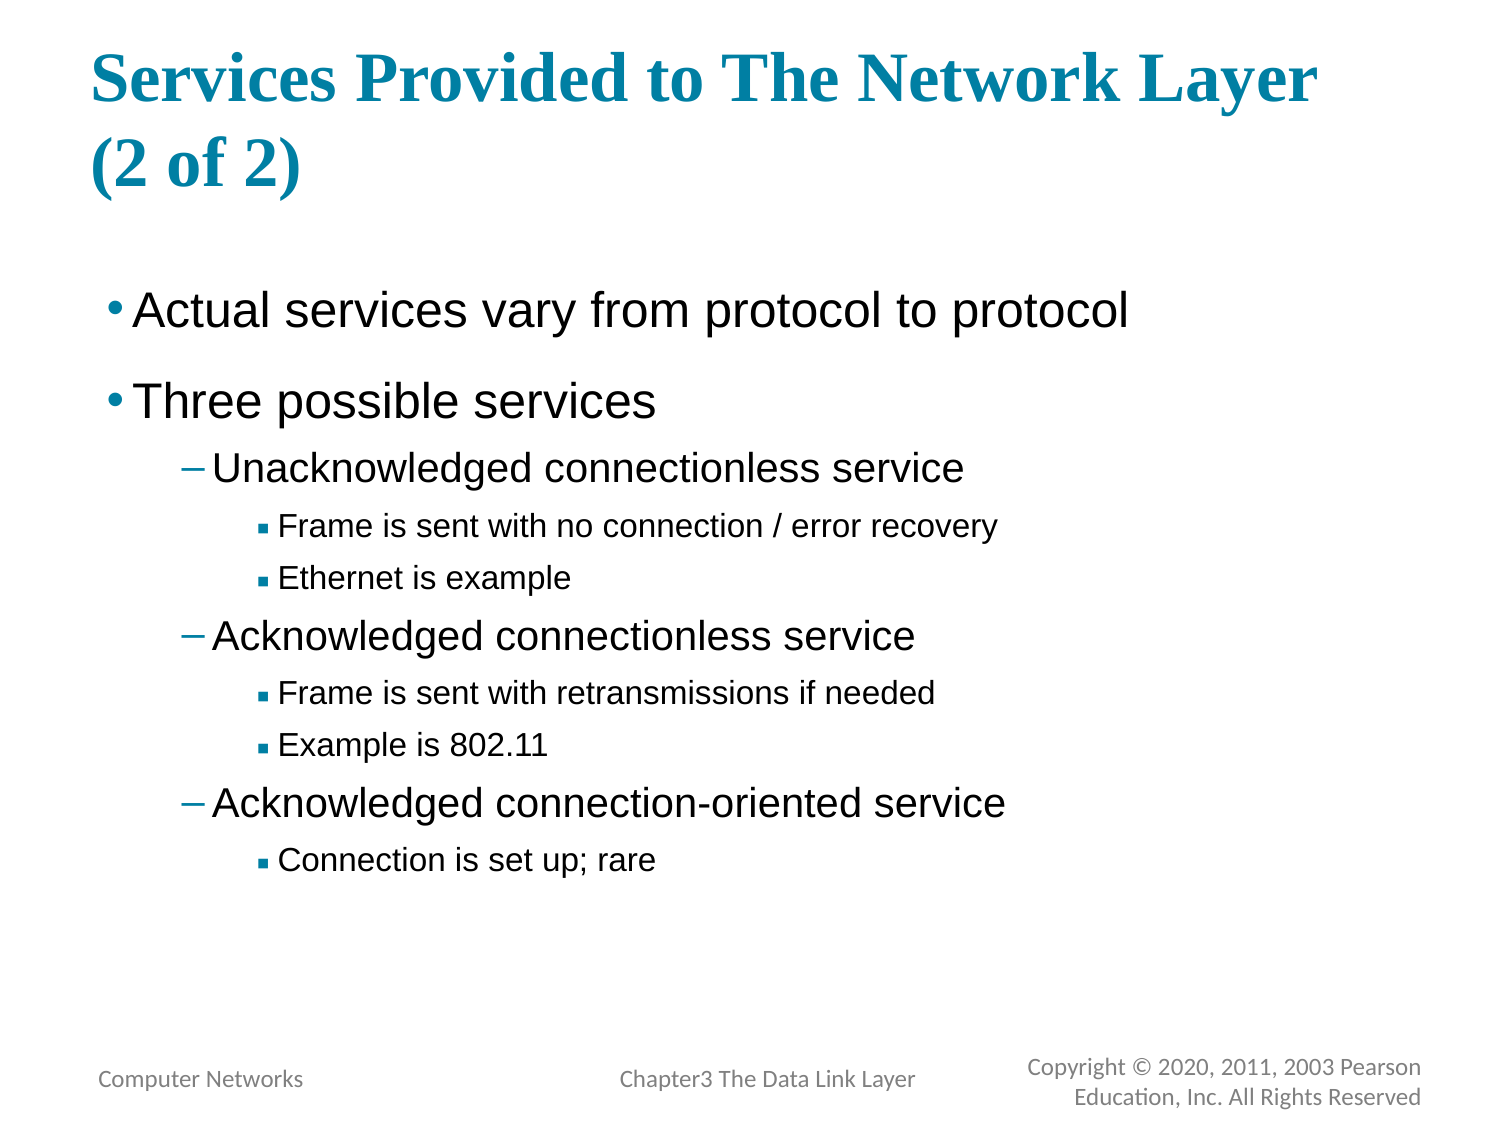

# Services Provided to The Network Layer (2 of 2)
Actual services vary from protocol to protocol
Three possible services
Unacknowledged connectionless service
Frame is sent with no connection / error recovery
Ethernet is example
Acknowledged connectionless service
Frame is sent with retransmissions if needed
Example is 802.11
Acknowledged connection-oriented service
Connection is set up; rare